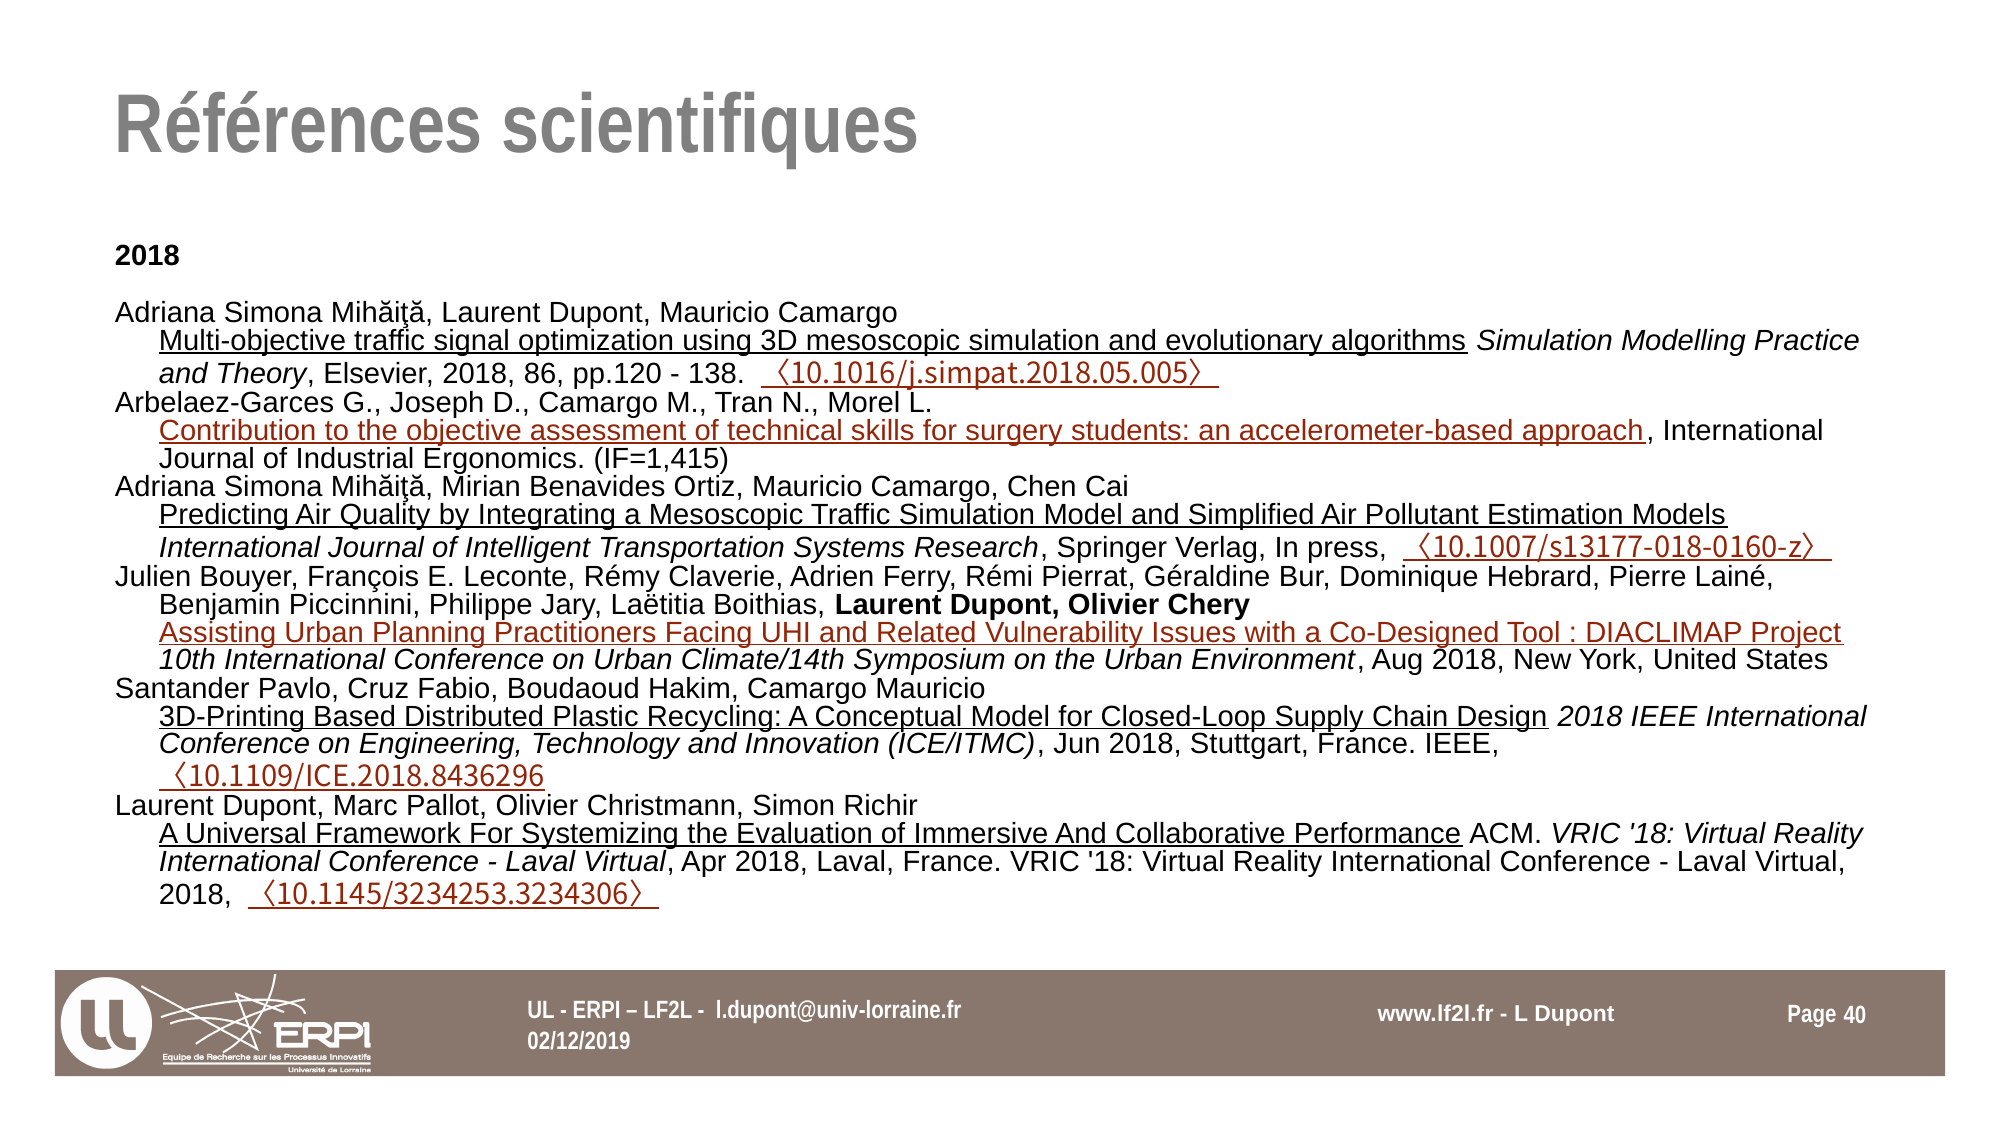

# Références scientifiques
2018

Adriana Simona Mihăiţă, Laurent Dupont, Mauricio Camargo Multi-objective traffic signal optimization using 3D mesoscopic simulation and evolutionary algorithms Simulation Modelling Practice and Theory, Elsevier, 2018, 86, pp.120 - 138. 〈10.1016/j.simpat.2018.05.005〉
Arbelaez-Garces G., Joseph D., Camargo M., Tran N., Morel L. Contribution to the objective assessment of technical skills for surgery students: an accelerometer-based approach, International Journal of Industrial Ergonomics. (IF=1,415)
Adriana Simona Mihăiţă, Mirian Benavides Ortiz, Mauricio Camargo, Chen Cai Predicting Air Quality by Integrating a Mesoscopic Traffic Simulation Model and Simplified Air Pollutant Estimation Models International Journal of Intelligent Transportation Systems Research, Springer Verlag, In press, 〈10.1007/s13177-018-0160-z〉
Julien Bouyer, François E. Leconte, Rémy Claverie, Adrien Ferry, Rémi Pierrat, Géraldine Bur, Dominique Hebrard, Pierre Lainé, Benjamin Piccinnini, Philippe Jary, Laëtitia Boithias, Laurent Dupont, Olivier Chery Assisting Urban Planning Practitioners Facing UHI and Related Vulnerability Issues with a Co-Designed Tool : DIACLIMAP Project 10th International Conference on Urban Climate/14th Symposium on the Urban Environment, Aug 2018, New York, United States
Santander Pavlo, Cruz Fabio, Boudaoud Hakim, Camargo Mauricio 3D-Printing Based Distributed Plastic Recycling: A Conceptual Model for Closed-Loop Supply Chain Design 2018 IEEE International Conference on Engineering, Technology and Innovation (ICE/ITMC), Jun 2018, Stuttgart, France. IEEE, 〈10.1109/ICE.2018.8436296
Laurent Dupont, Marc Pallot, Olivier Christmann, Simon Richir A Universal Framework For Systemizing the Evaluation of Immersive And Collaborative Performance ACM. VRIC '18: Virtual Reality International Conference - Laval Virtual, Apr 2018, Laval, France. VRIC '18: Virtual Reality International Conference - Laval Virtual, 2018, 〈10.1145/3234253.3234306〉
UL - ERPI – LF2L -  l.dupont@univ-lorraine.fr
40
02/12/2019